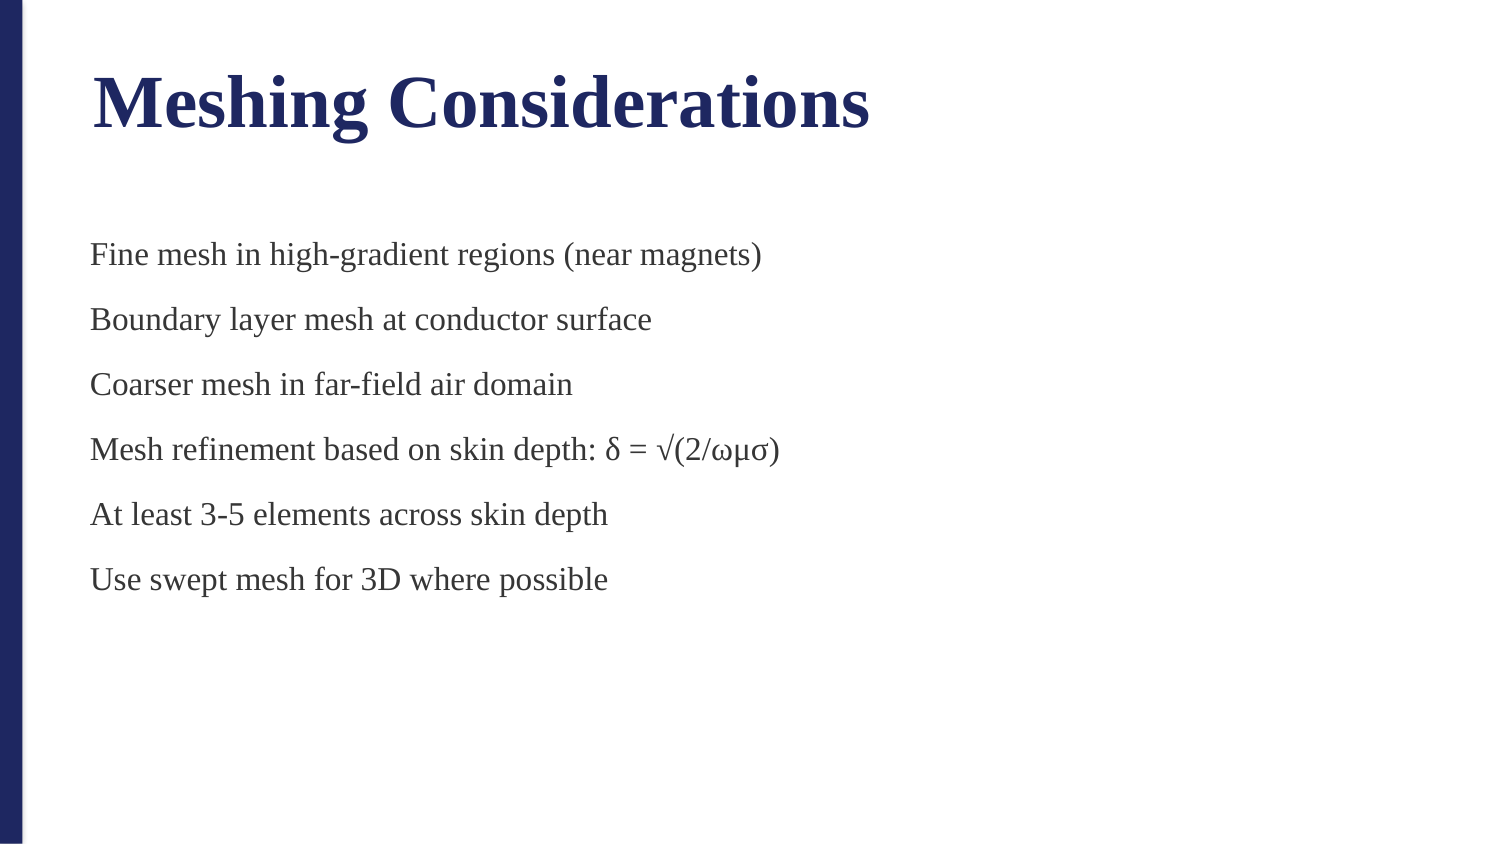

Meshing Considerations

Fine mesh in high-gradient regions (near magnets)
Boundary layer mesh at conductor surface
Coarser mesh in far-field air domain
Mesh refinement based on skin depth: δ = √(2/ωμσ)
At least 3-5 elements across skin depth
Use swept mesh for 3D where possible